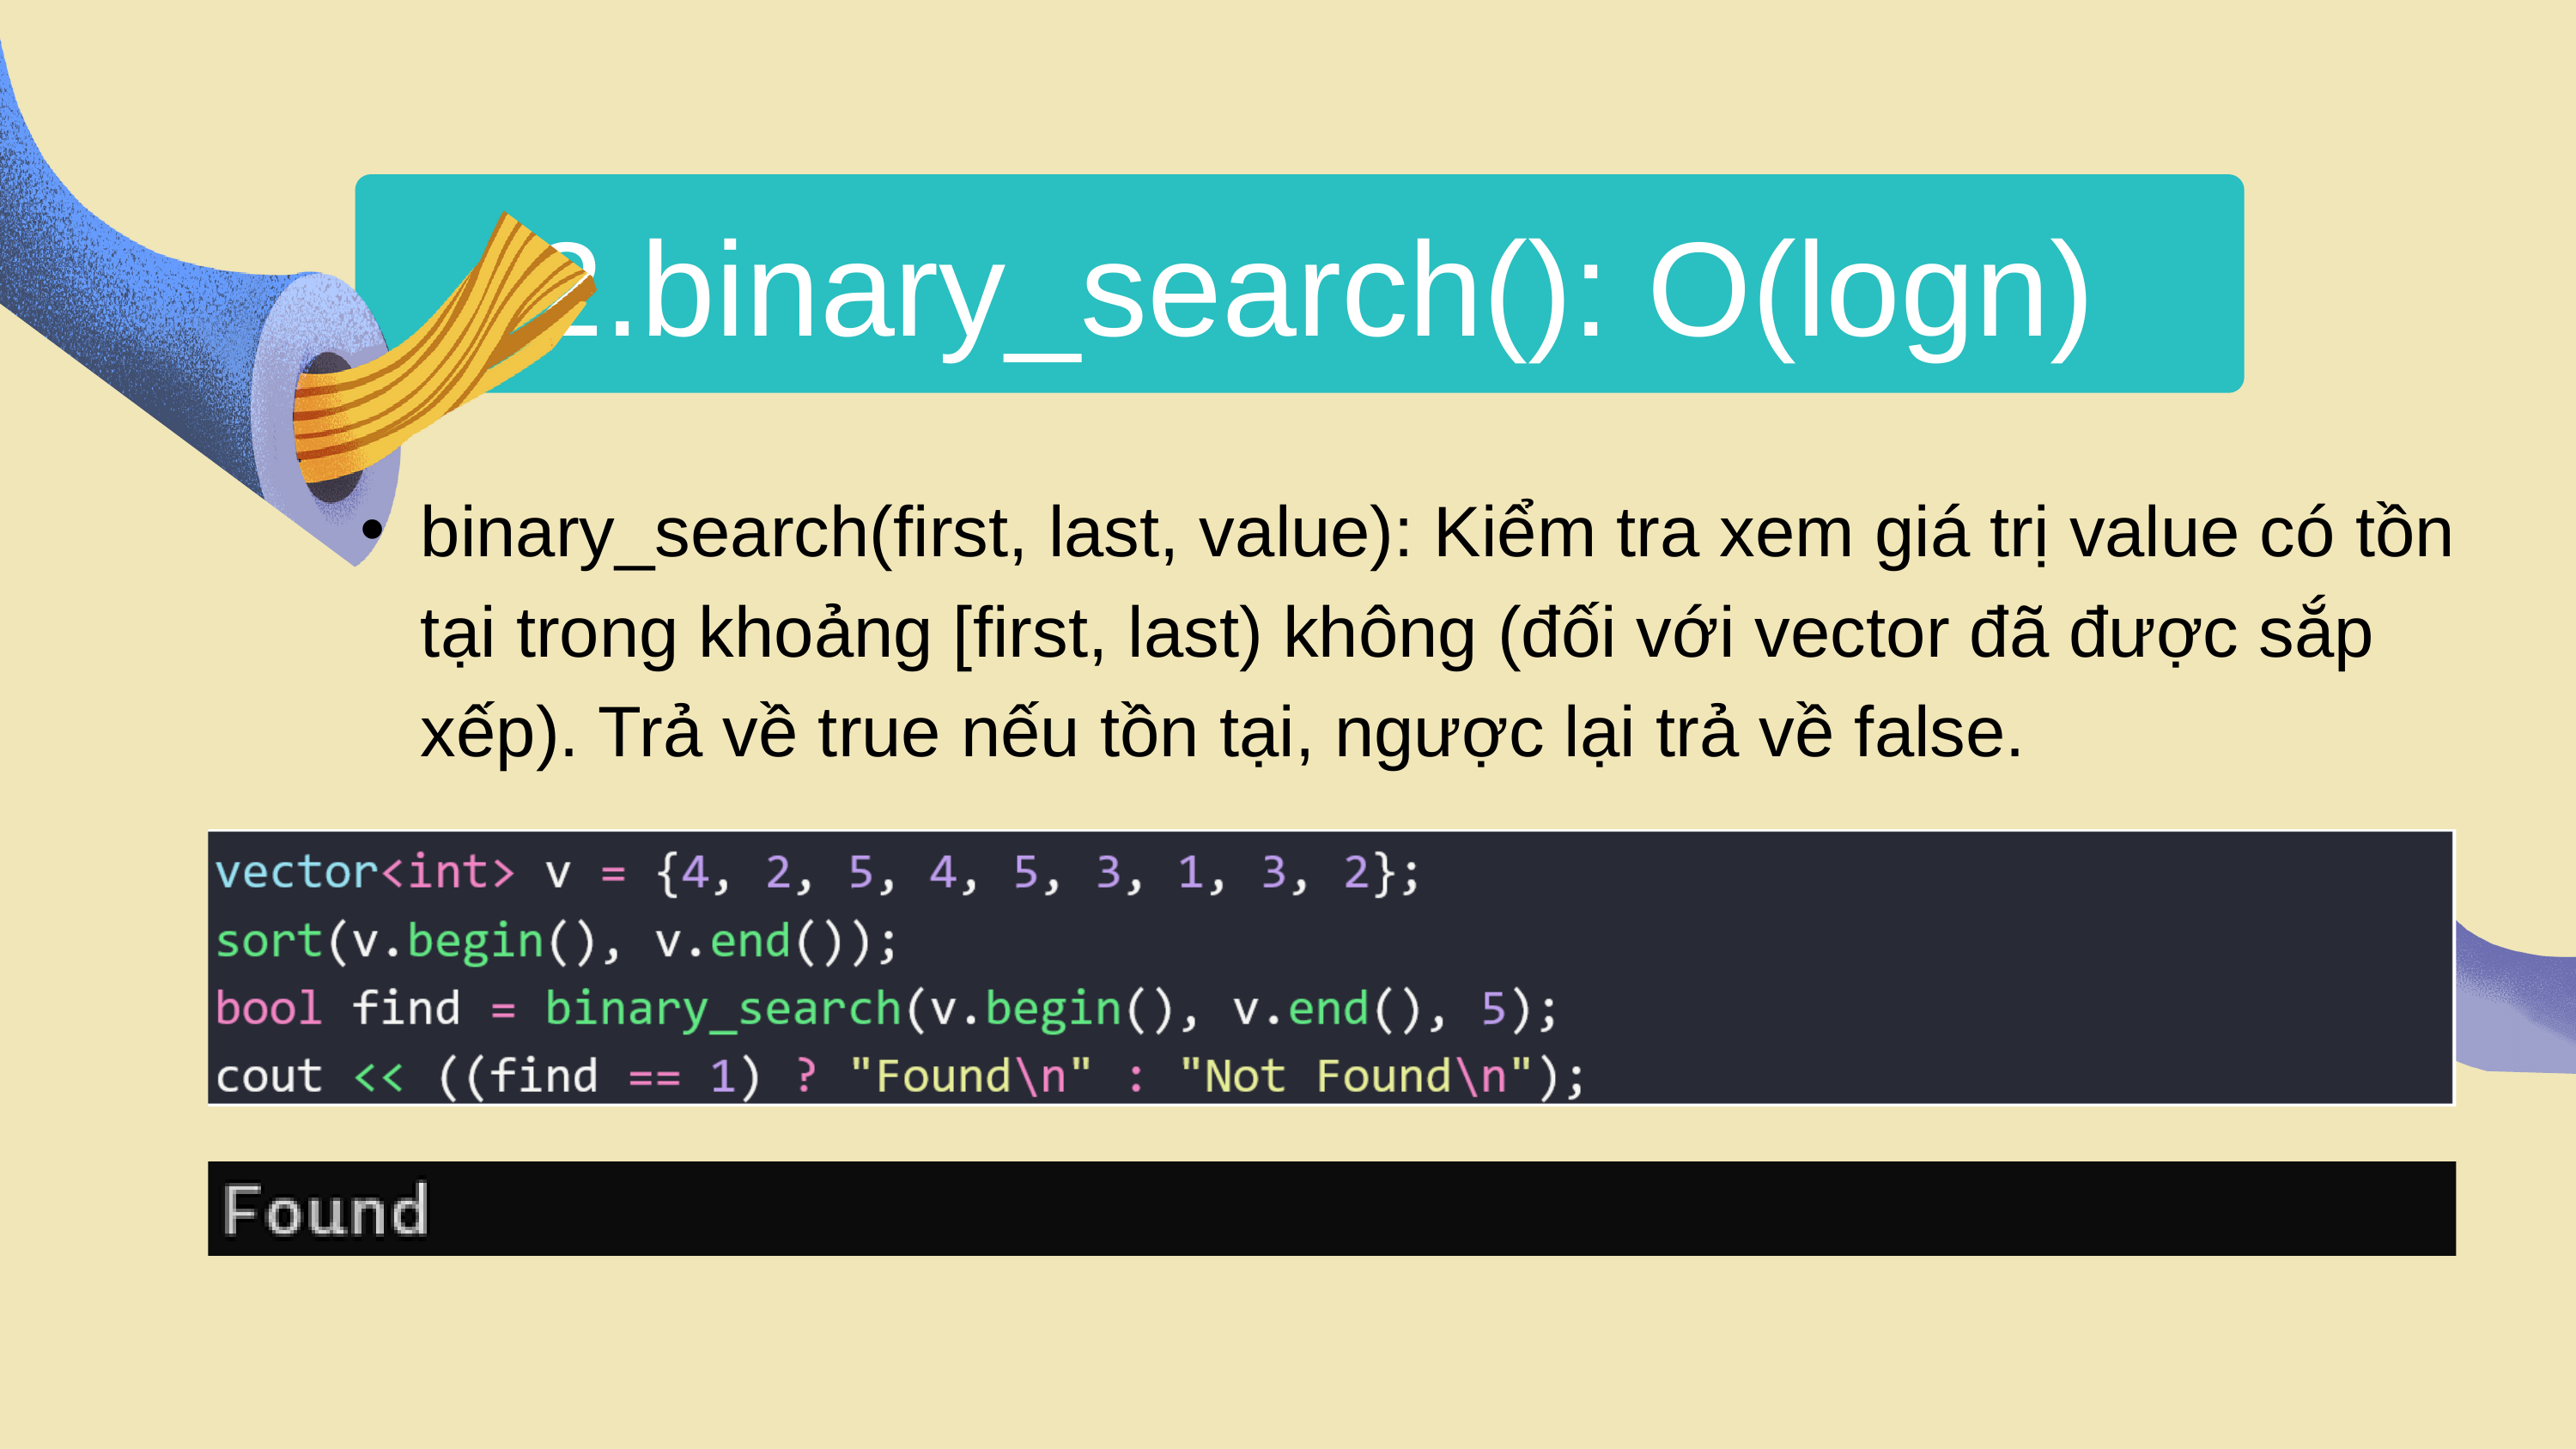

2.binary_search(): O(logn)

binary_search(first, last, value): Kiểm tra xem giá trị value có tồn tại trong khoảng [first, last) không (đối với vector đã được sắp xếp). Trả về true nếu tồn tại, ngược lại trả về false.